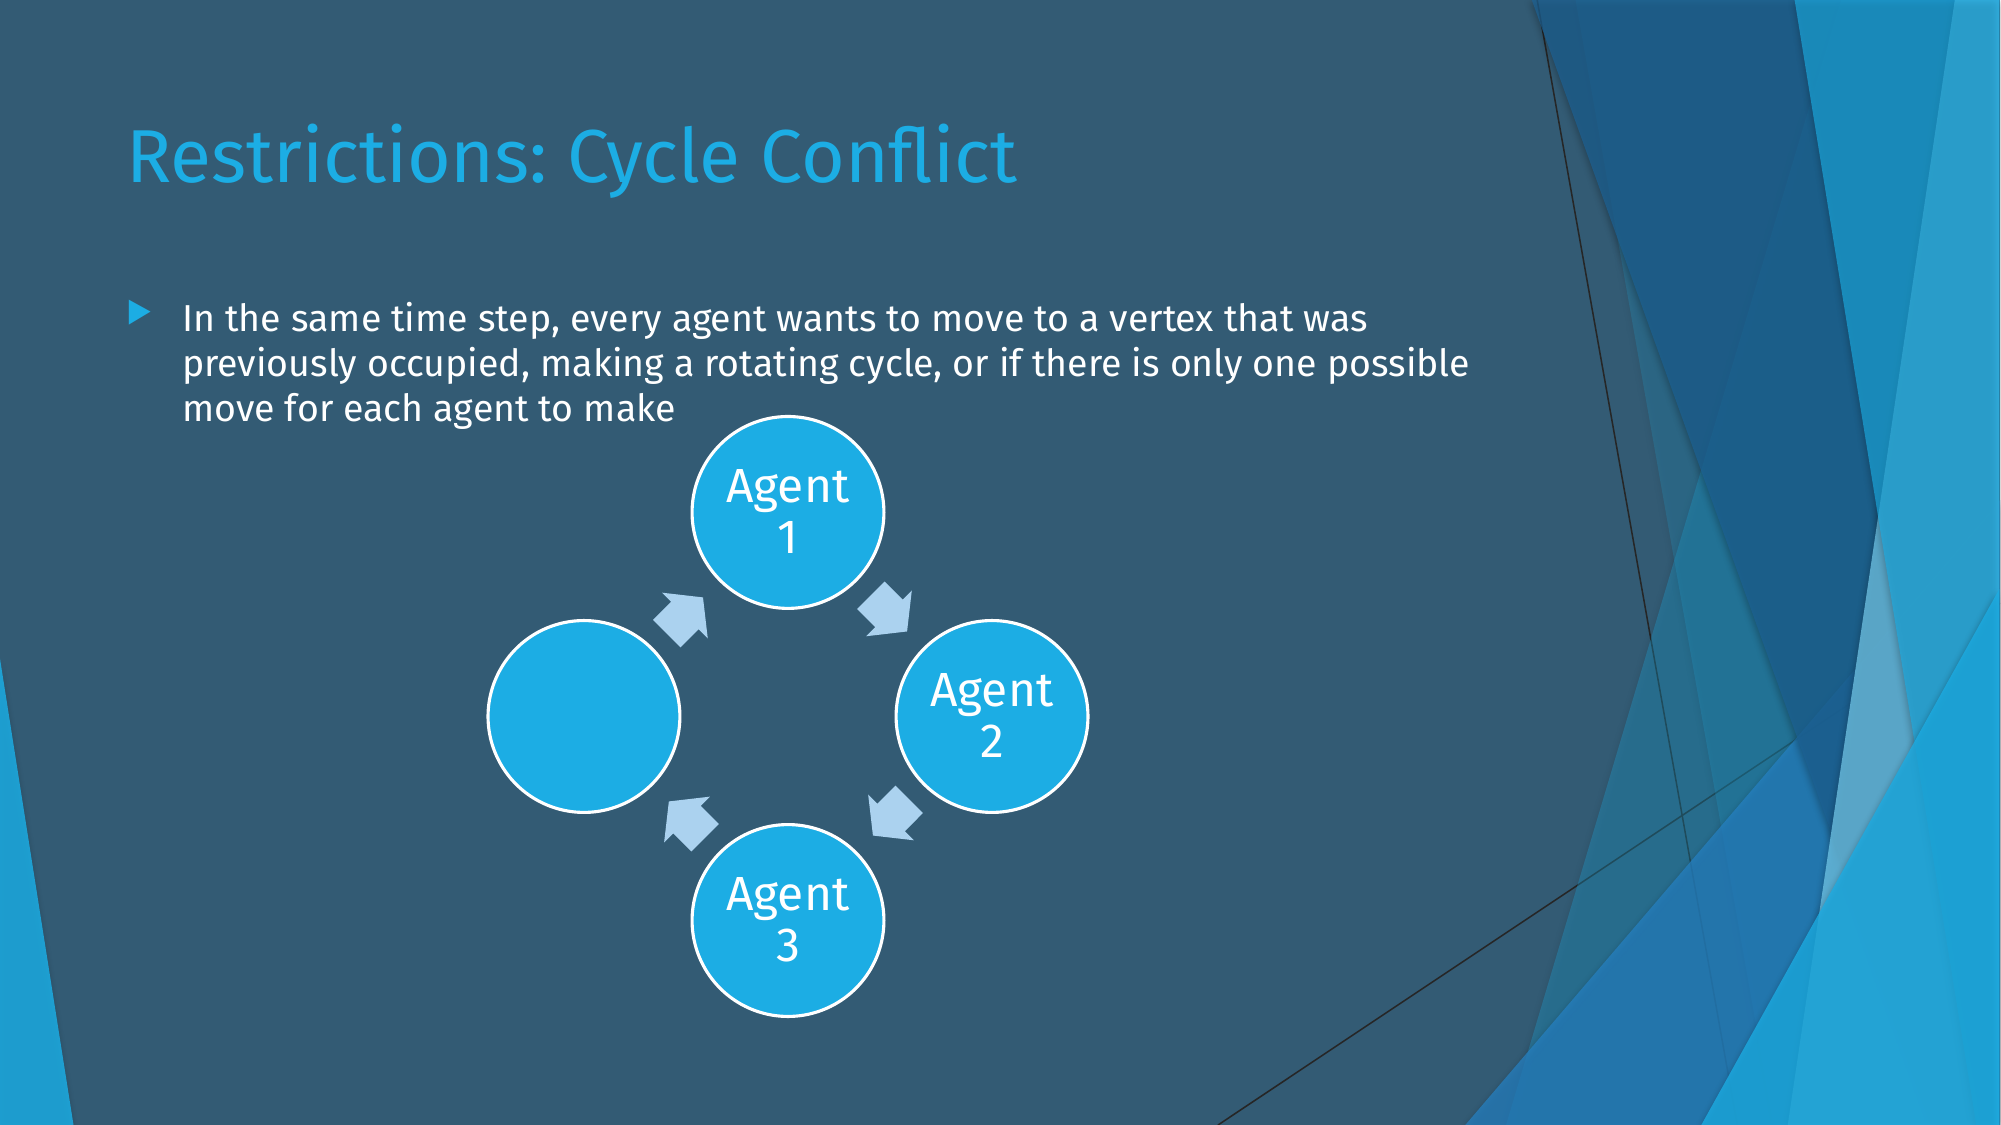

# Restrictions: Cycle Conflict

In the same time step, every agent wants to move to a vertex that was previously occupied, making a rotating cycle, or if there is only one possible move for each agent to make
Agent 1

Agent 2

Agent 3